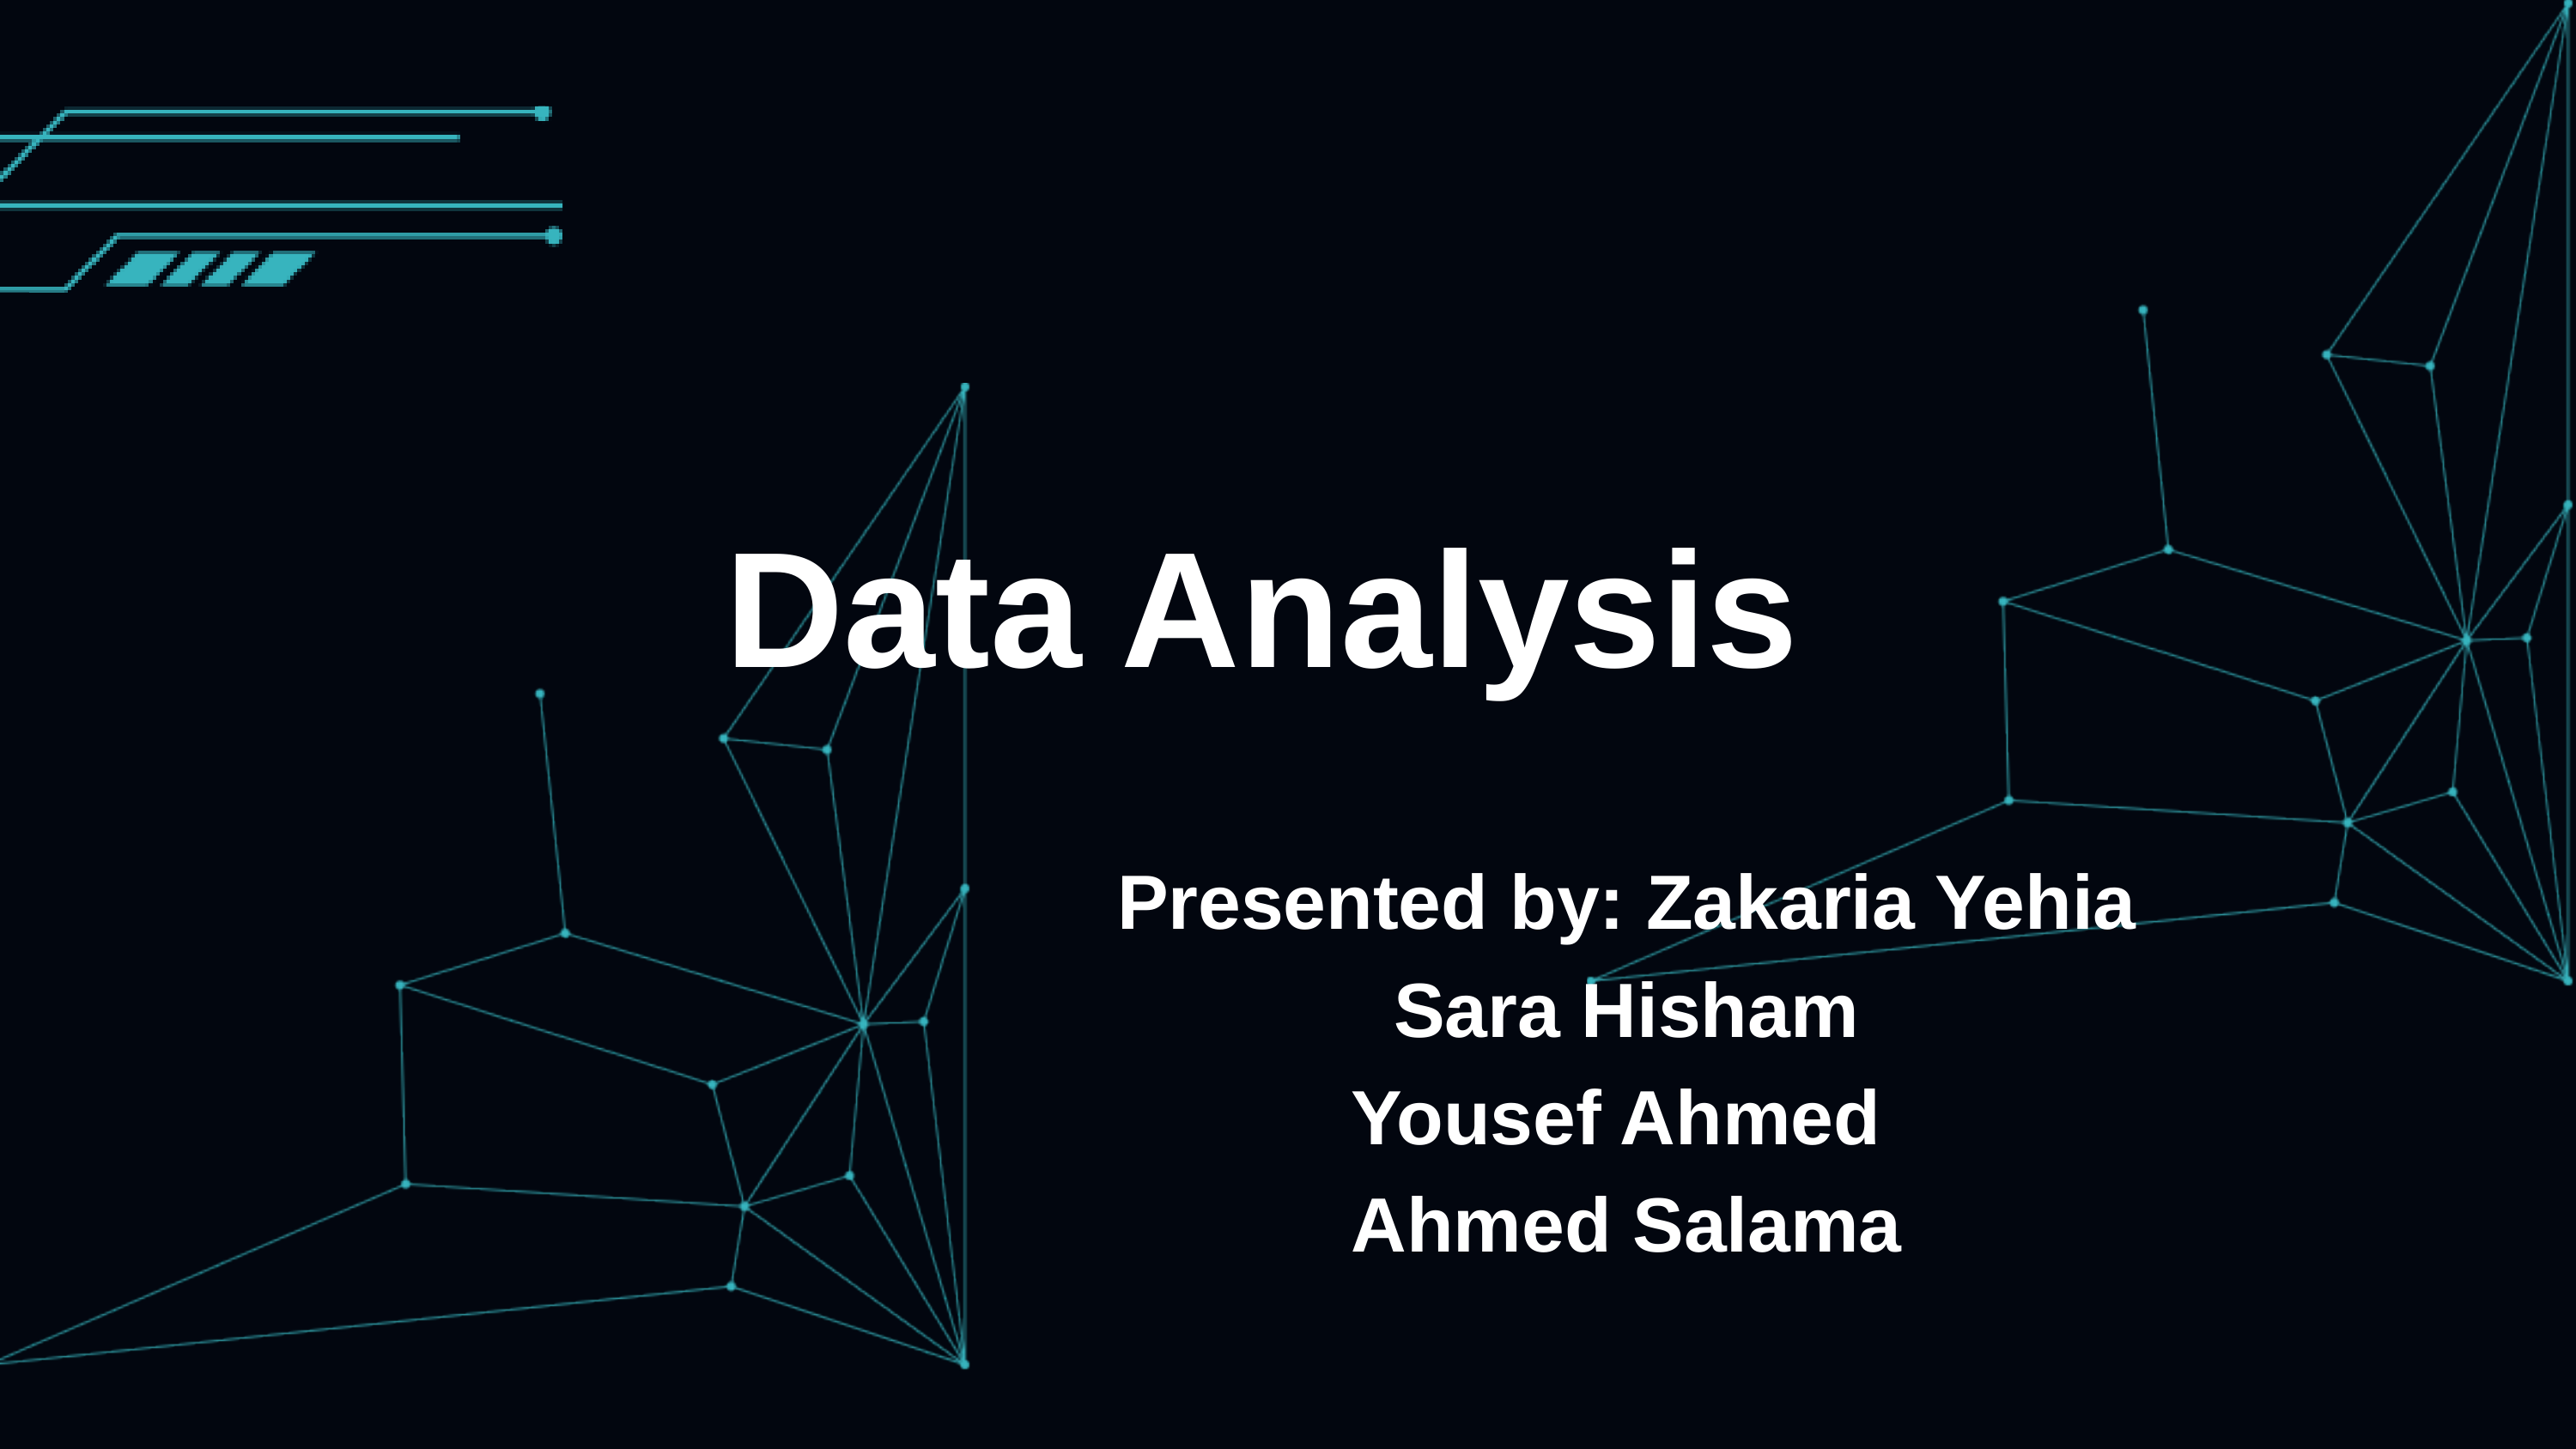

Data Analysis

Presented by: Zakaria Yehia
Sara Hisham
Yousef Ahmed
Ahmed Salama